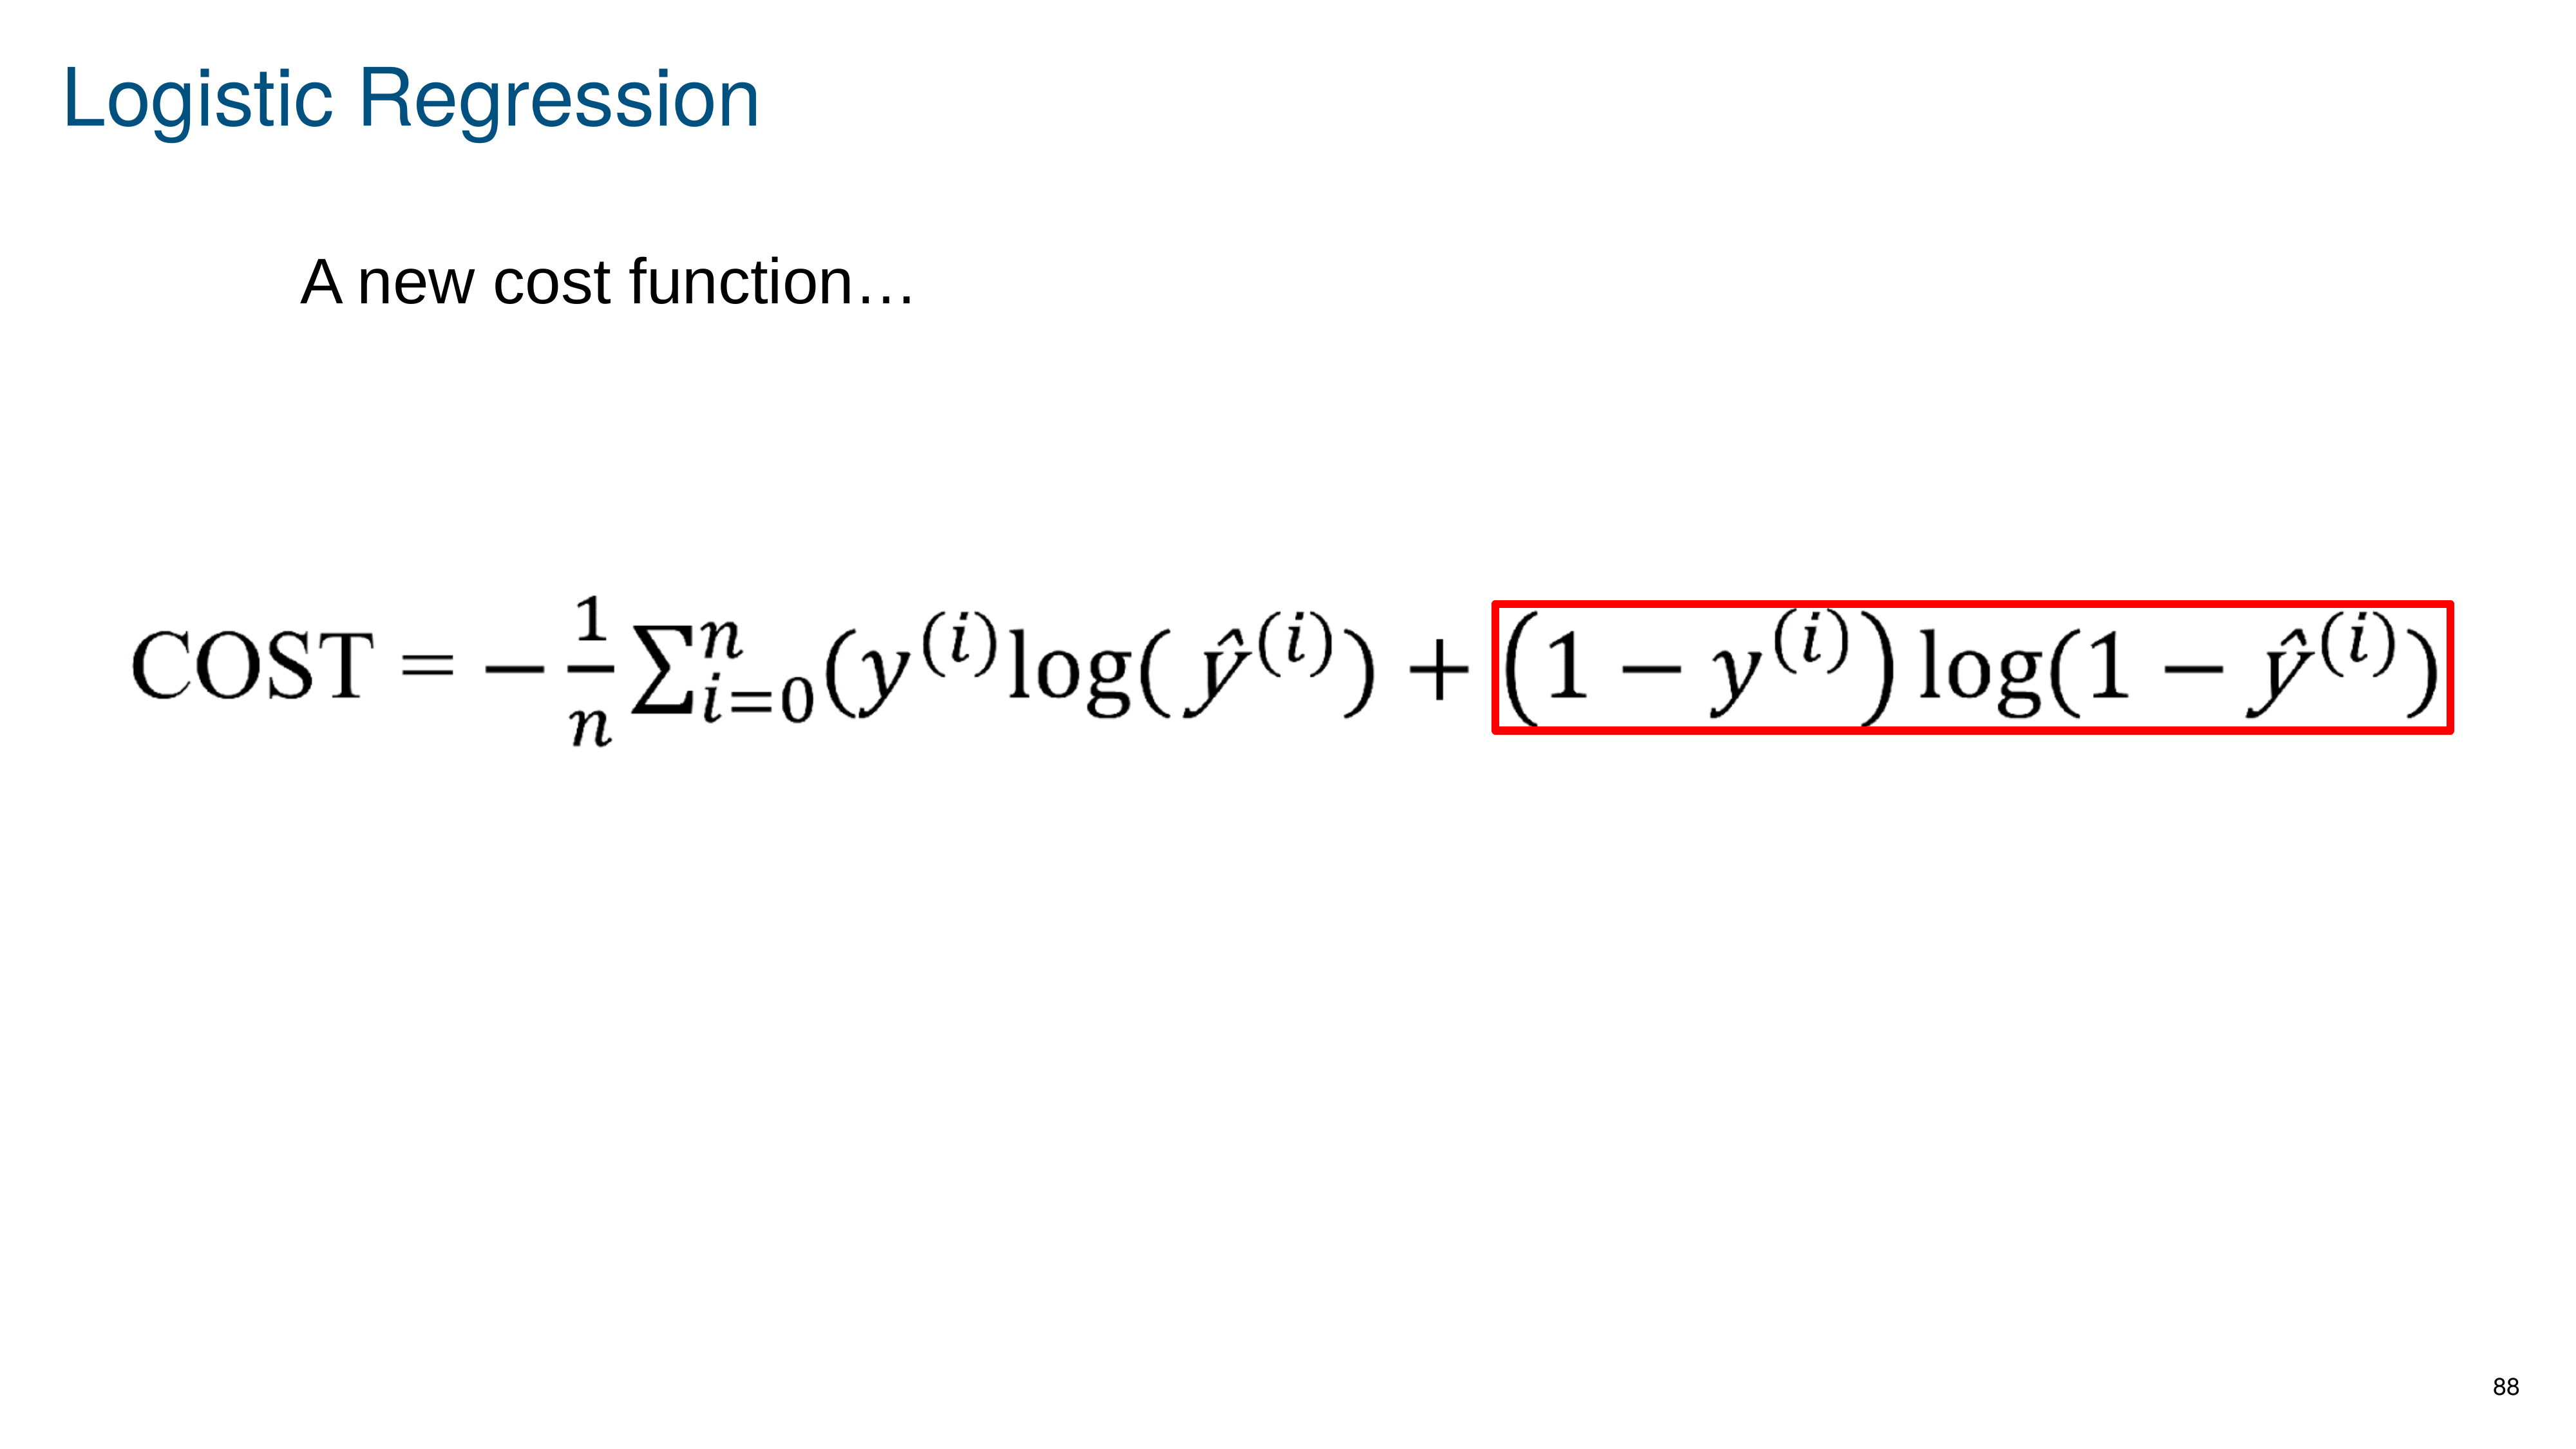

Logistic Regression
A new cost function…

88